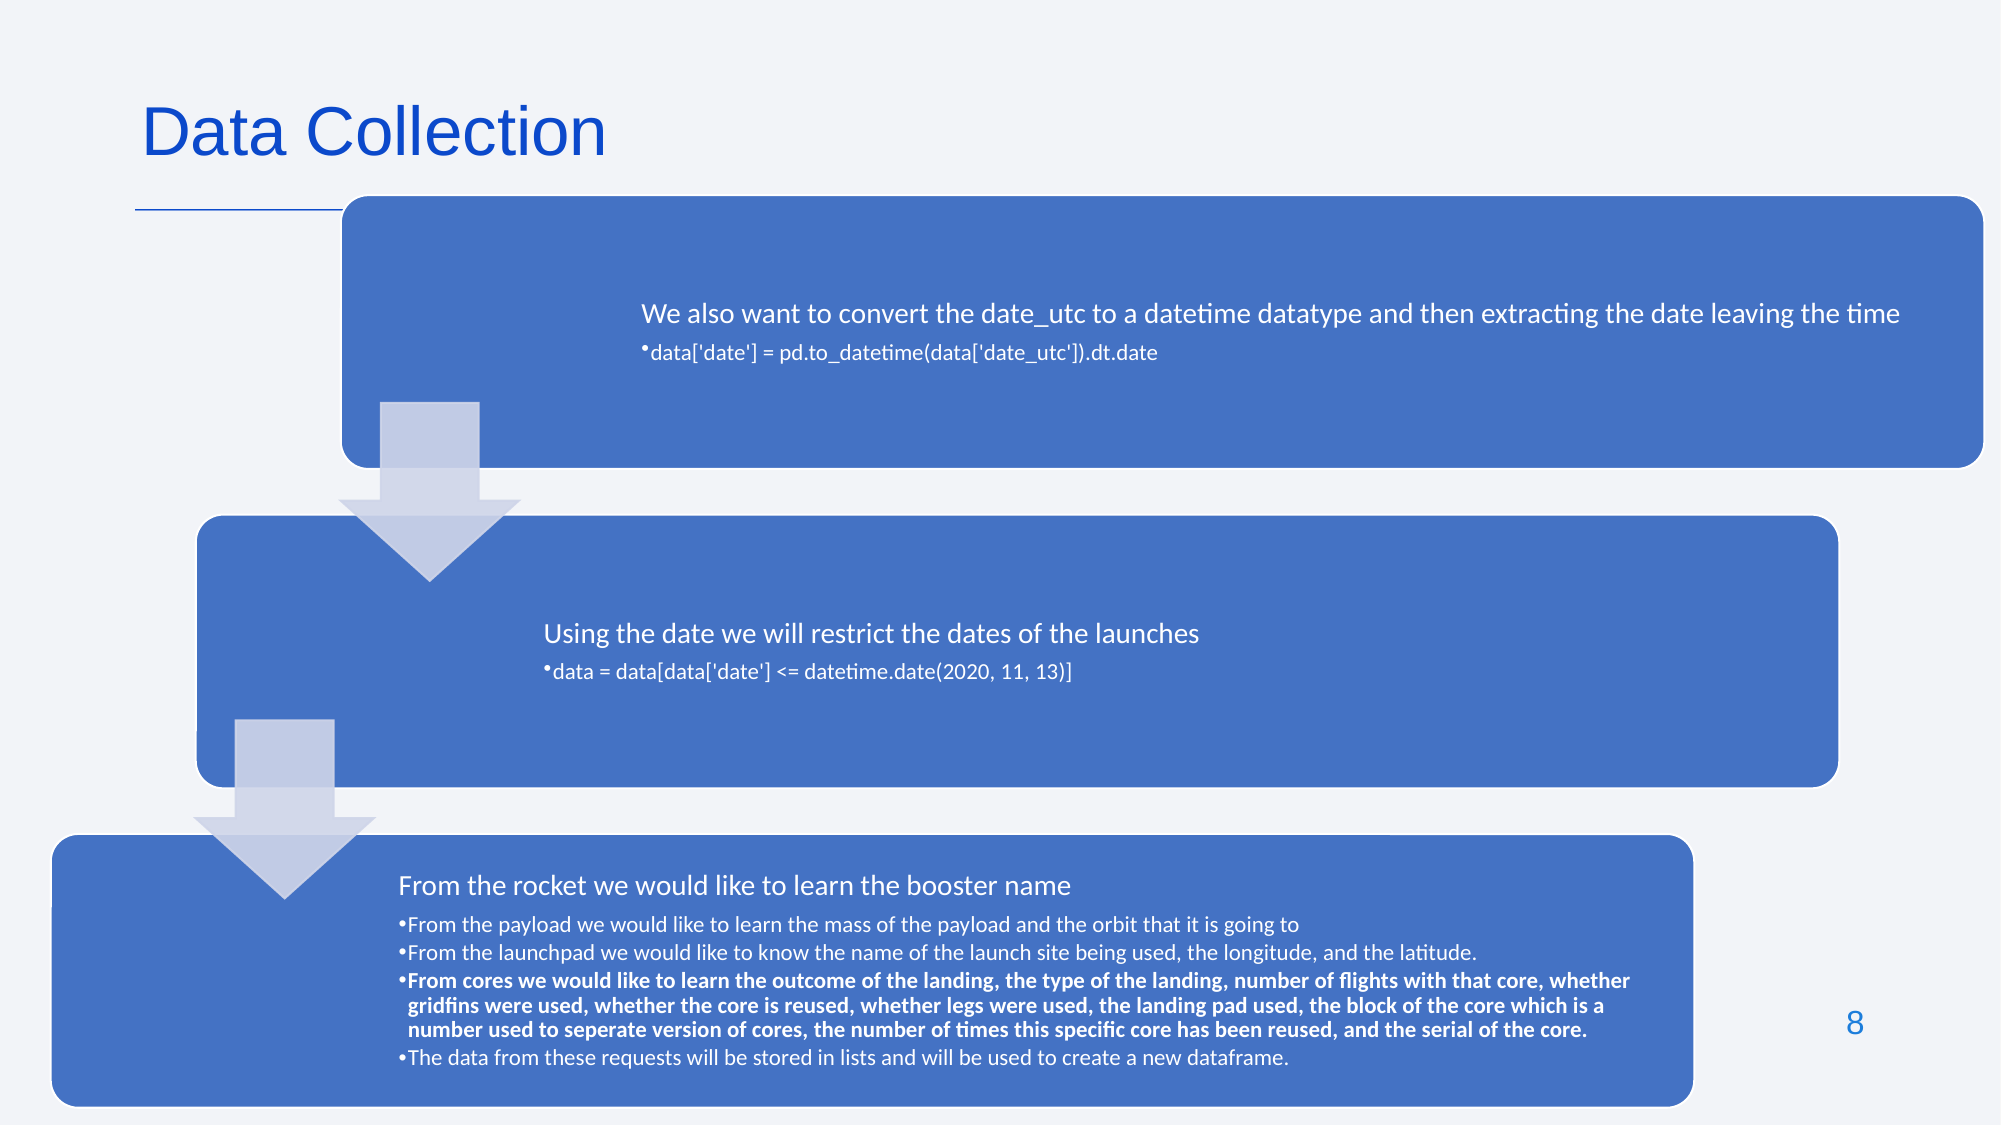

Data Collection
We also want to convert the date_utc to a datetime datatype and then extracting the date leaving the time
data['date'] = pd.to_datetime(data['date_utc']).dt.date
Using the date we will restrict the dates of the launches
data = data[data['date'] <= datetime.date(2020, 11, 13)]
From the rocket we would like to learn the booster name
From the payload we would like to learn the mass of the payload and the orbit that it is going to
From the launchpad we would like to know the name of the launch site being used, the longitude, and the latitude.
From cores we would like to learn the outcome of the landing, the type of the landing, number of flights with that core, whether gridfins were used, whether the core is reused, whether legs were used, the landing pad used, the block of the core which is a number used to seperate version of cores, the number of times this specific core has been reused, and the serial of the core.
The data from these requests will be stored in lists and will be used to create a new dataframe.

8